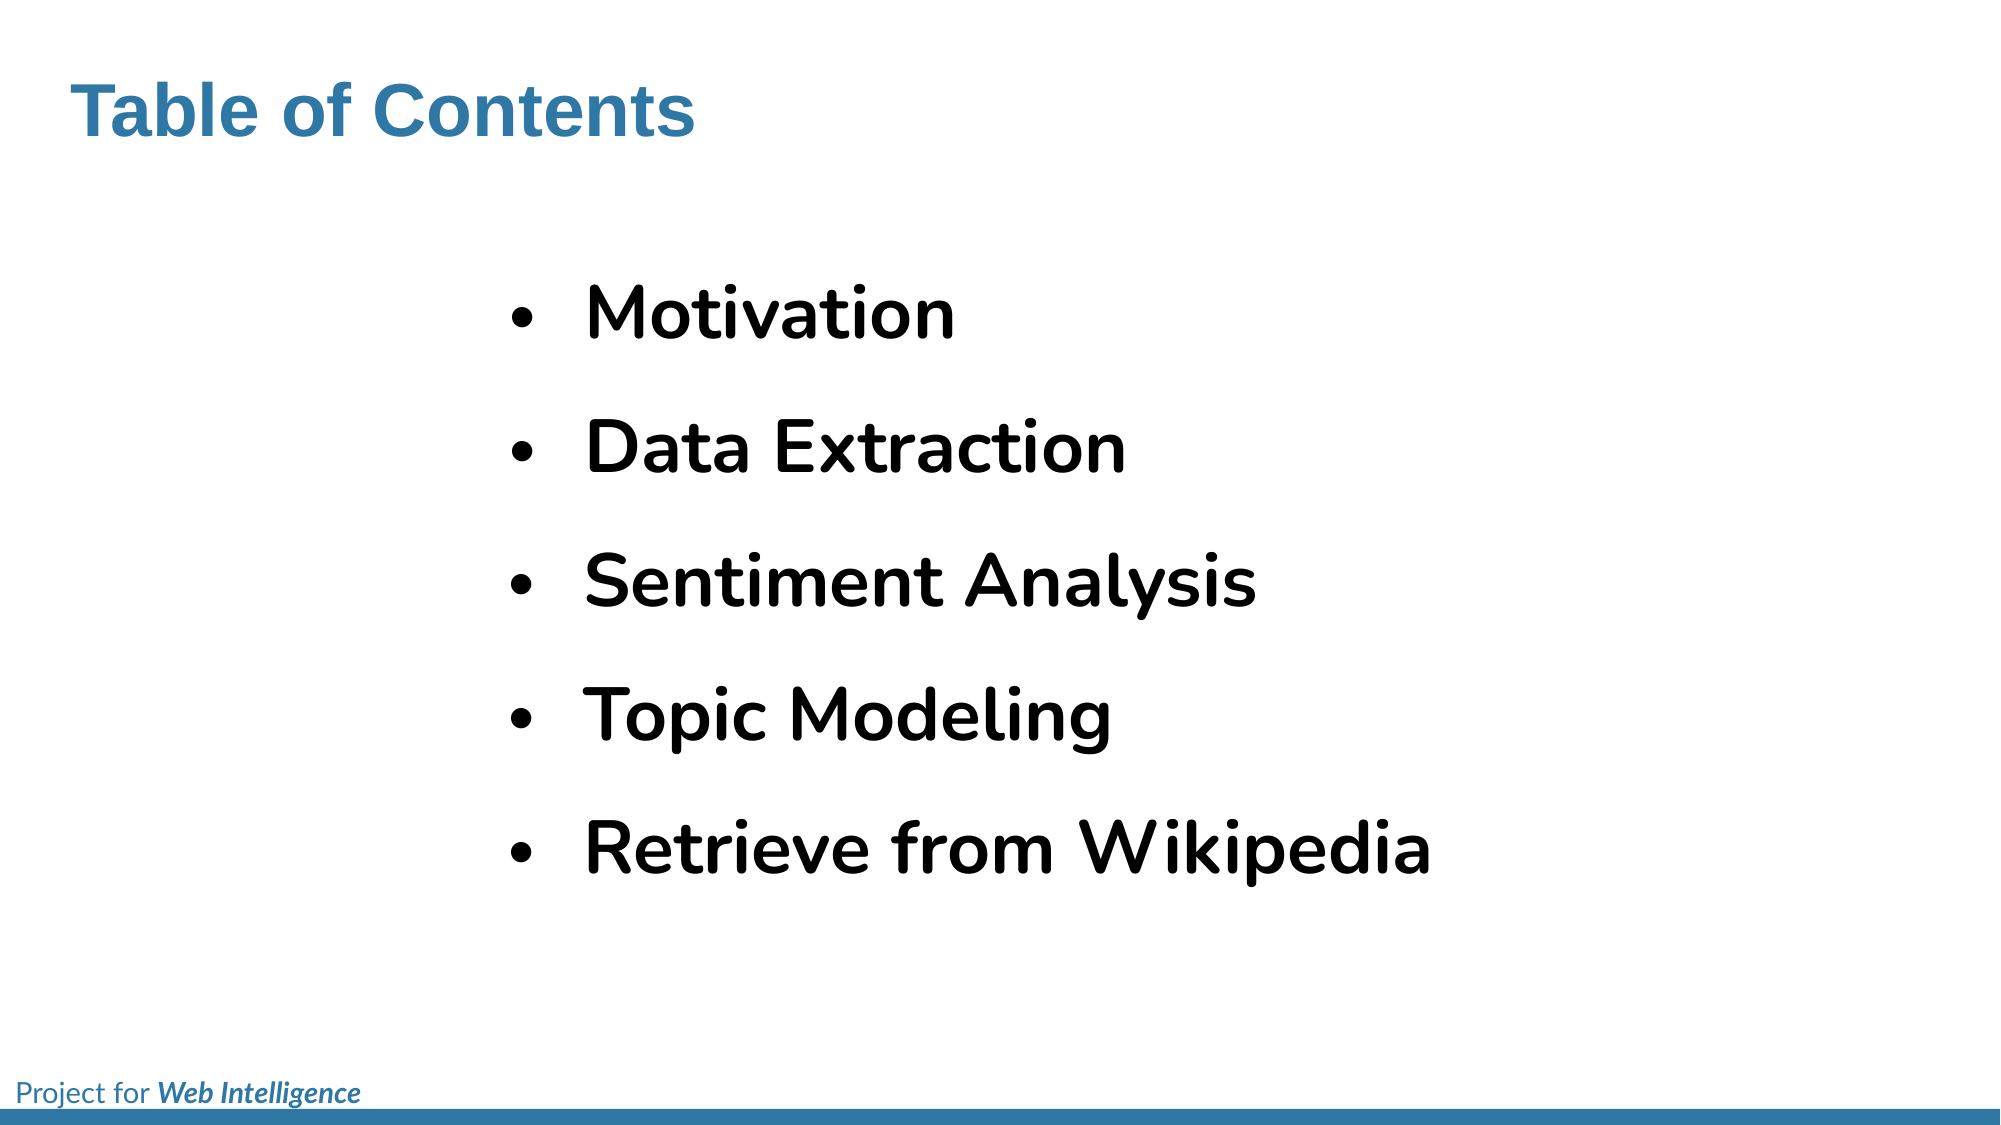

Table of Contents
Motivation
Data Extraction
Sentiment Analysis
Topic Modeling
Retrieve from Wikipedia